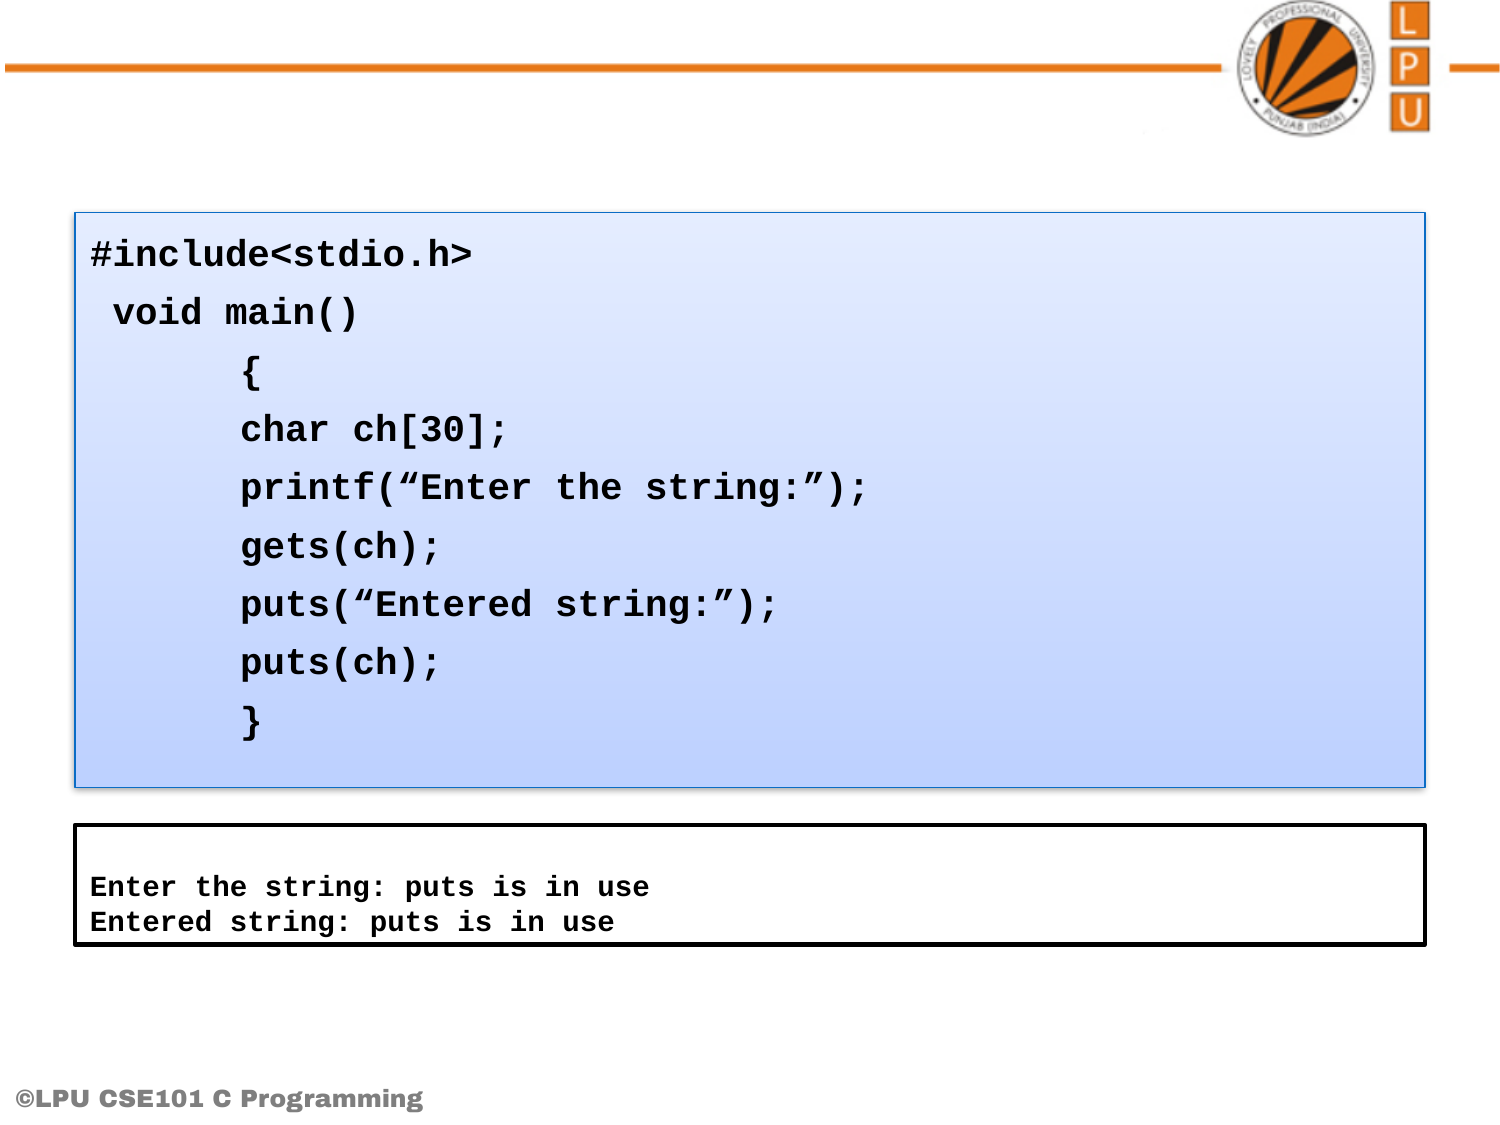

#include<stdio.h>
 void main()
	{
	char ch[30];
	printf(“Enter the string:”);
	gets(ch);
	puts(“Entered string:”);
	puts(ch);
	}

Enter the string: puts is in use
Entered string: puts is in use